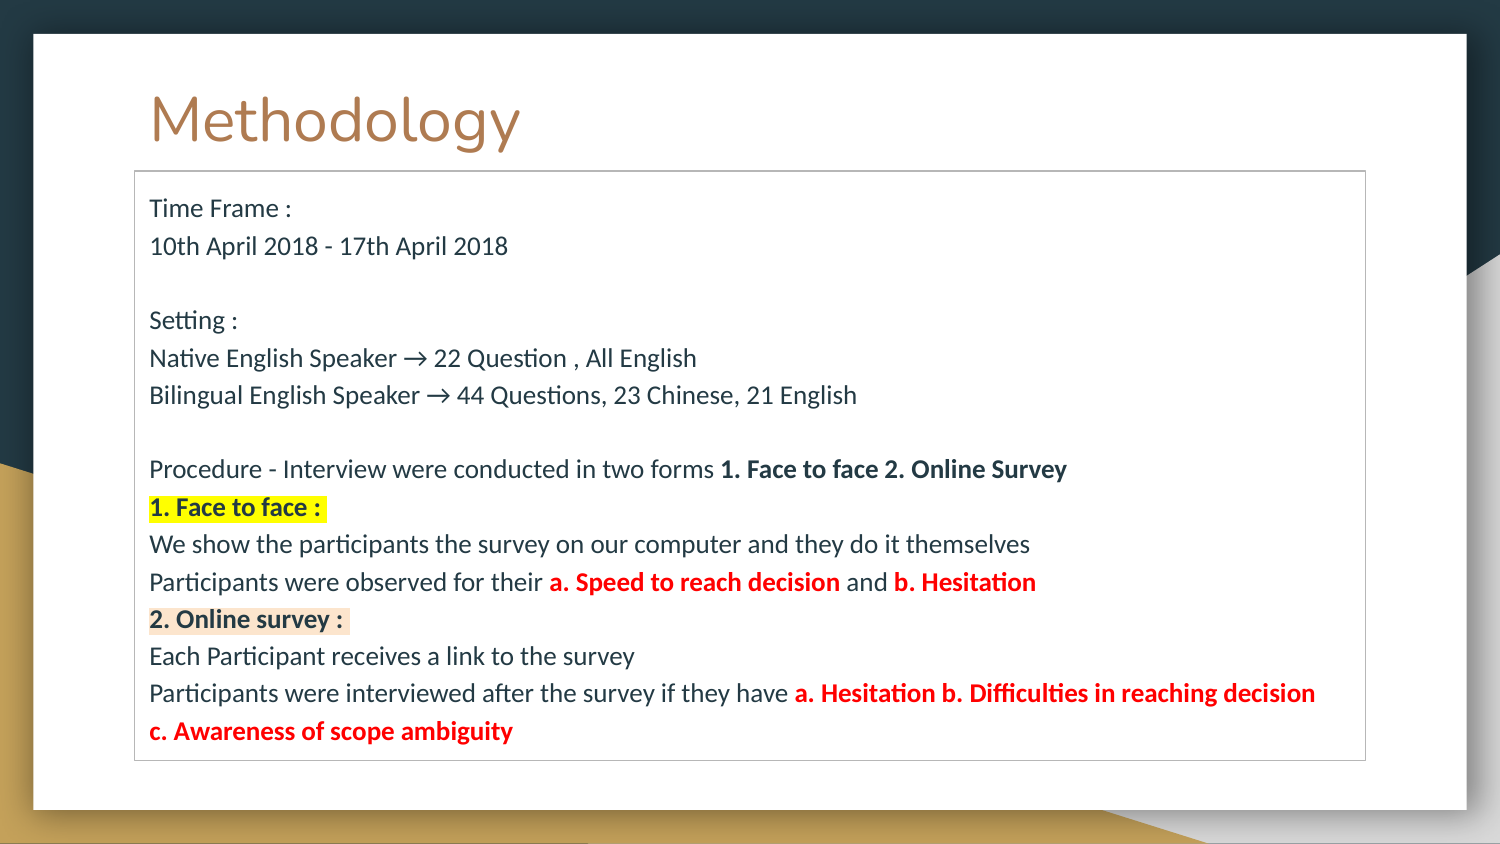

# Methodology
Time Frame :
10th April 2018 - 17th April 2018
Setting :
Native English Speaker → 22 Question , All English
Bilingual English Speaker → 44 Questions, 23 Chinese, 21 English
Procedure - Interview were conducted in two forms 1. Face to face 2. Online Survey
1. Face to face :
We show the participants the survey on our computer and they do it themselves
Participants were observed for their a. Speed to reach decision and b. Hesitation
2. Online survey :
Each Participant receives a link to the survey
Participants were interviewed after the survey if they have a. Hesitation b. Difficulties in reaching decision
c. Awareness of scope ambiguity